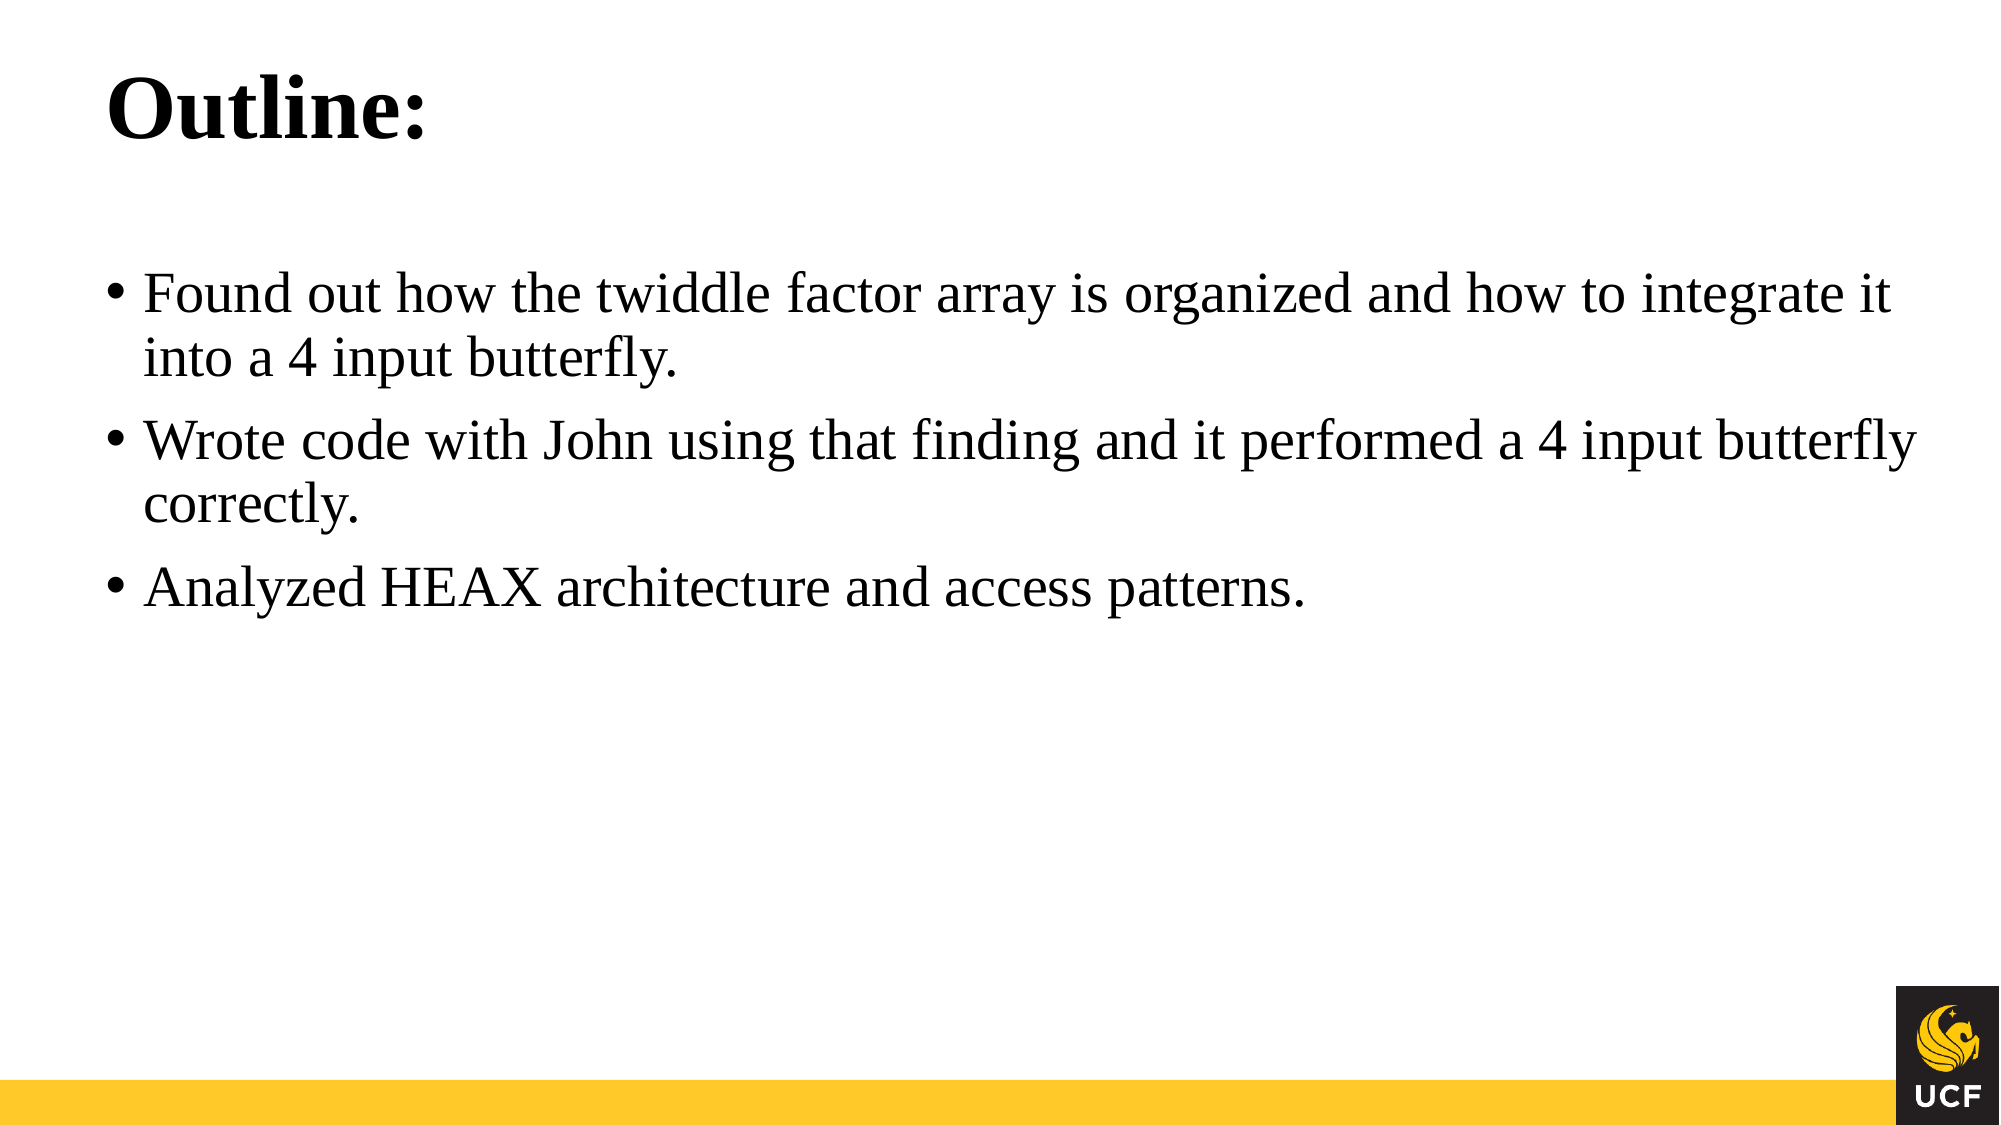

# Outline:
Found out how the twiddle factor array is organized and how to integrate it into a 4 input butterfly.
Wrote code with John using that finding and it performed a 4 input butterfly correctly.
Analyzed HEAX architecture and access patterns.
2